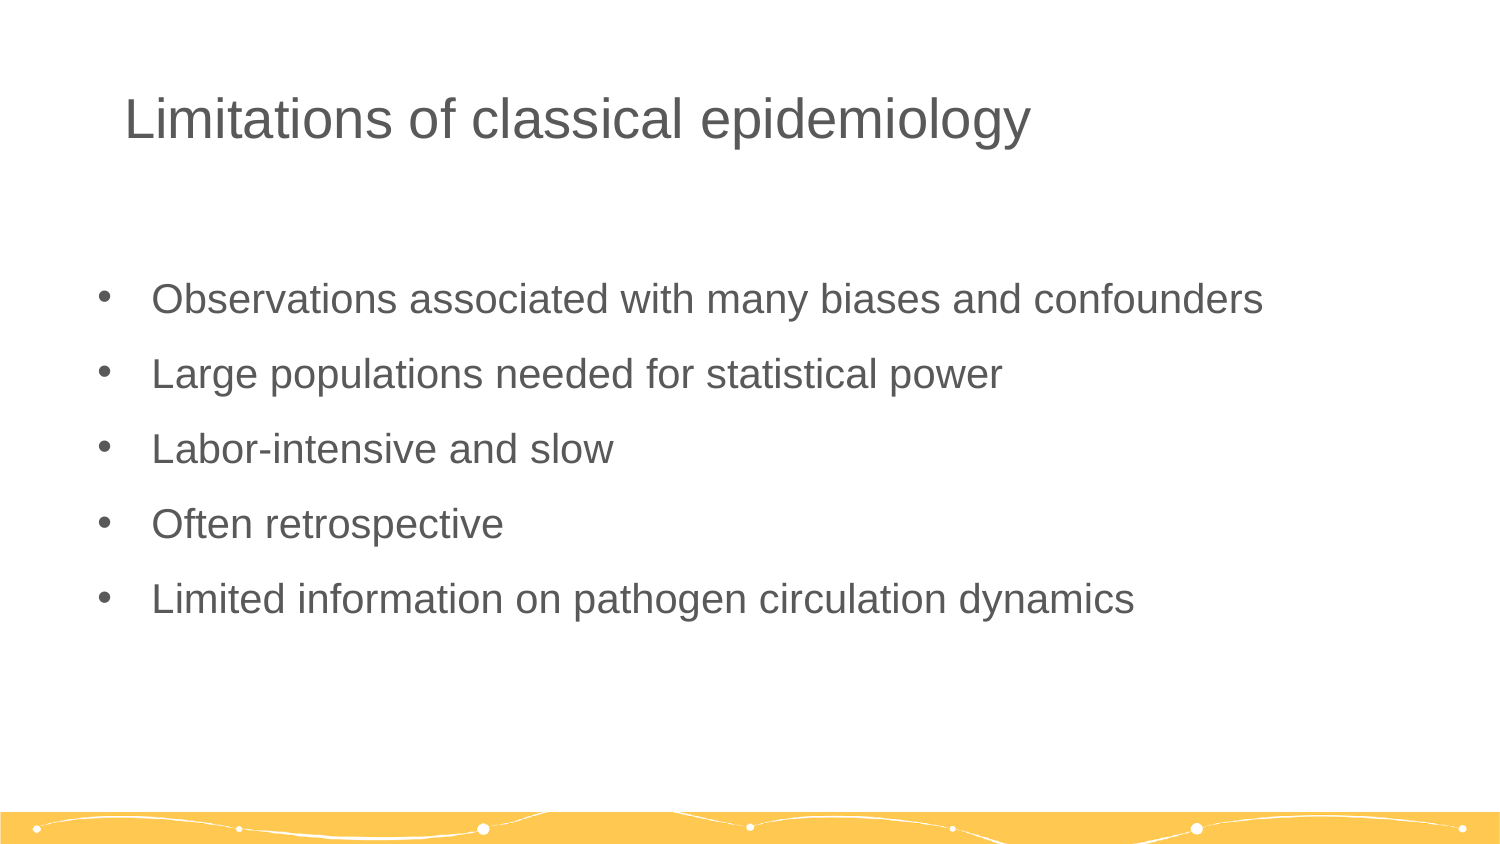

# Limitations of classical epidemiology
Observations associated with many biases and confounders
Large populations needed for statistical power
Labor-intensive and slow
Often retrospective
Limited information on pathogen circulation dynamics